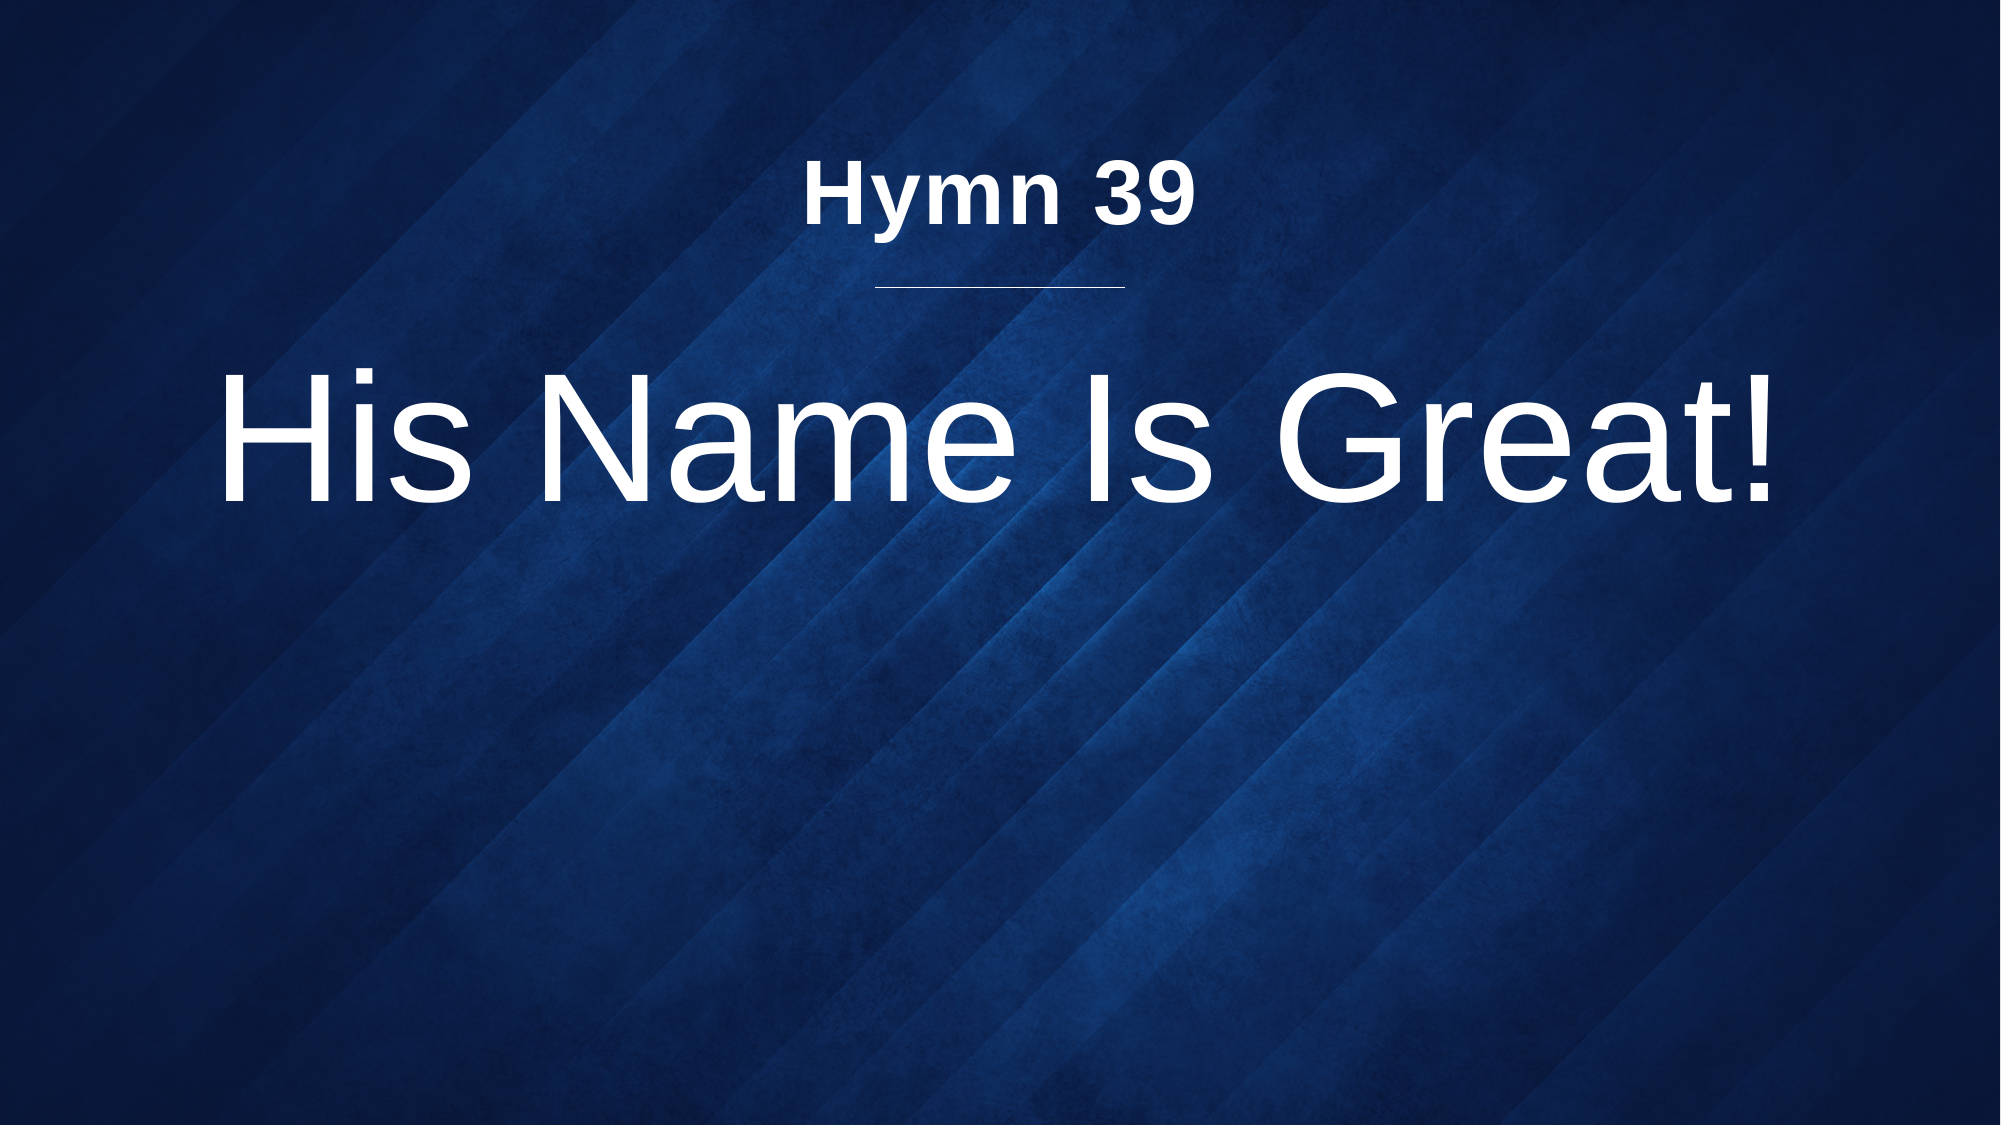

Hymn 39
# His Name Is Great!